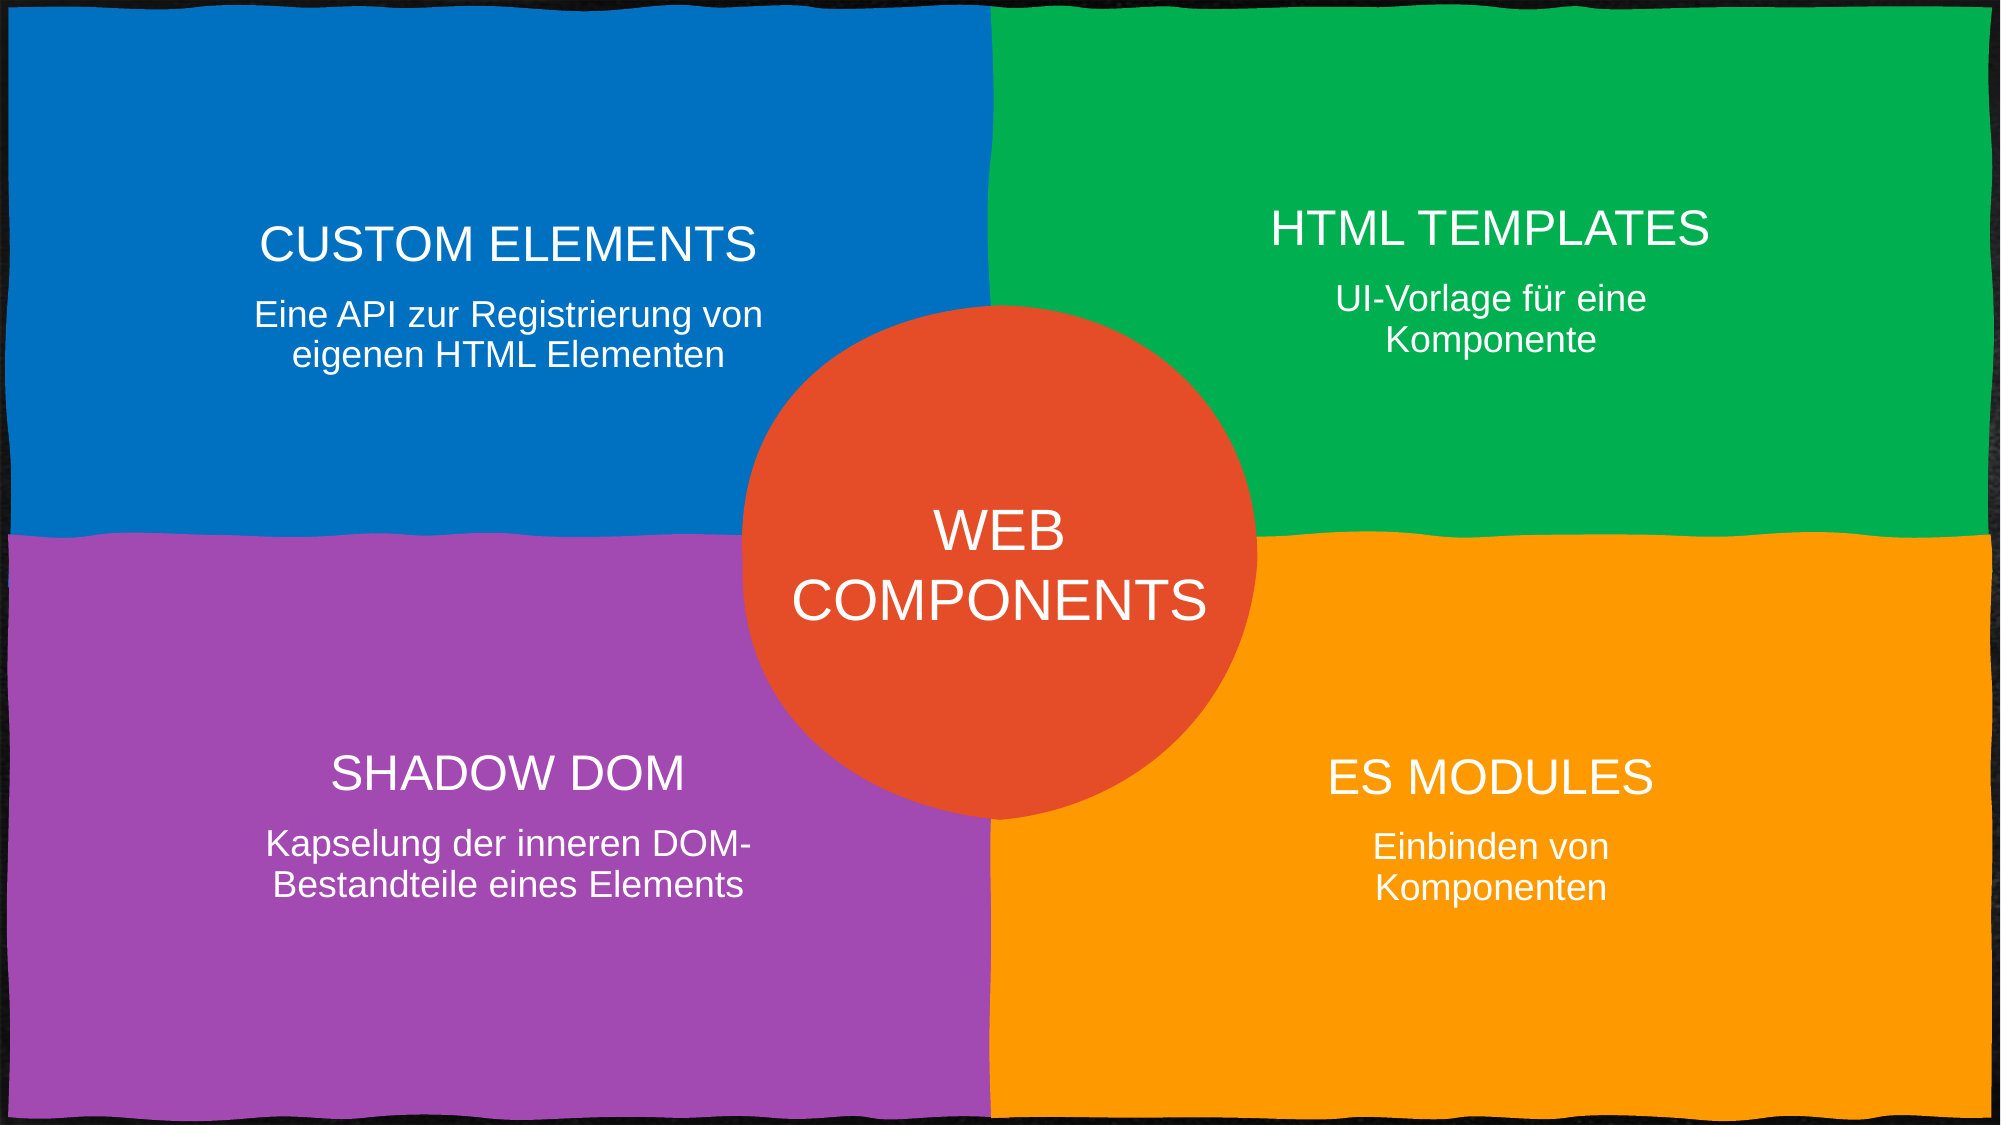

HTML Templates
UI-Vorlage für eine
Komponente

Custom Elements
Eine API zur Registrierung von
eigenen HTML Elementen

WEB
COMPONENTS

ES Modules
Einbinden von
Komponenten

Shadow DOM
Kapselung der inneren DOM-
Bestandteile eines Elements